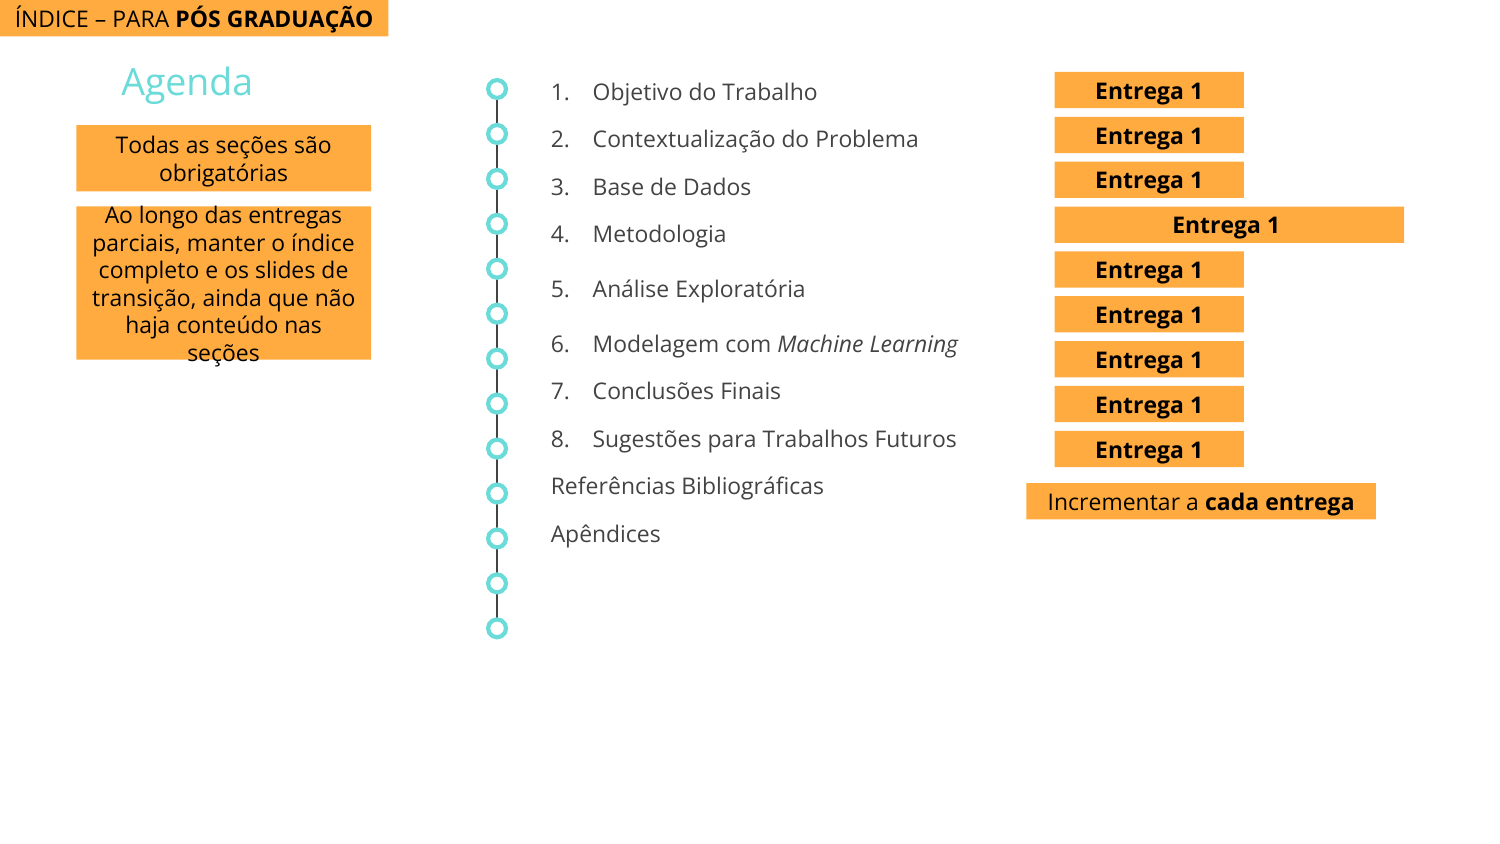

ÍNDICE – PARA PÓS GRADUAÇÃO
Agenda
Objetivo do Trabalho

Contextualização do Problema

Base de Dados

Metodologia

Análise Exploratória

Modelagem com Machine Learning

Conclusões Finais

Sugestões para Trabalhos Futuros

Referências Bibliográficas

Apêndices

Entrega 1

Entrega 1
Todas as seções são obrigatórias
Entrega 1
Ao longo das entregas parciais, manter o índice completo e os slides de transição, ainda que não haja conteúdo nas seções
Entrega 1
Entrega 1
Entrega 1
Entrega 1
Entrega 1
Entrega 1
Incrementar a cada entrega